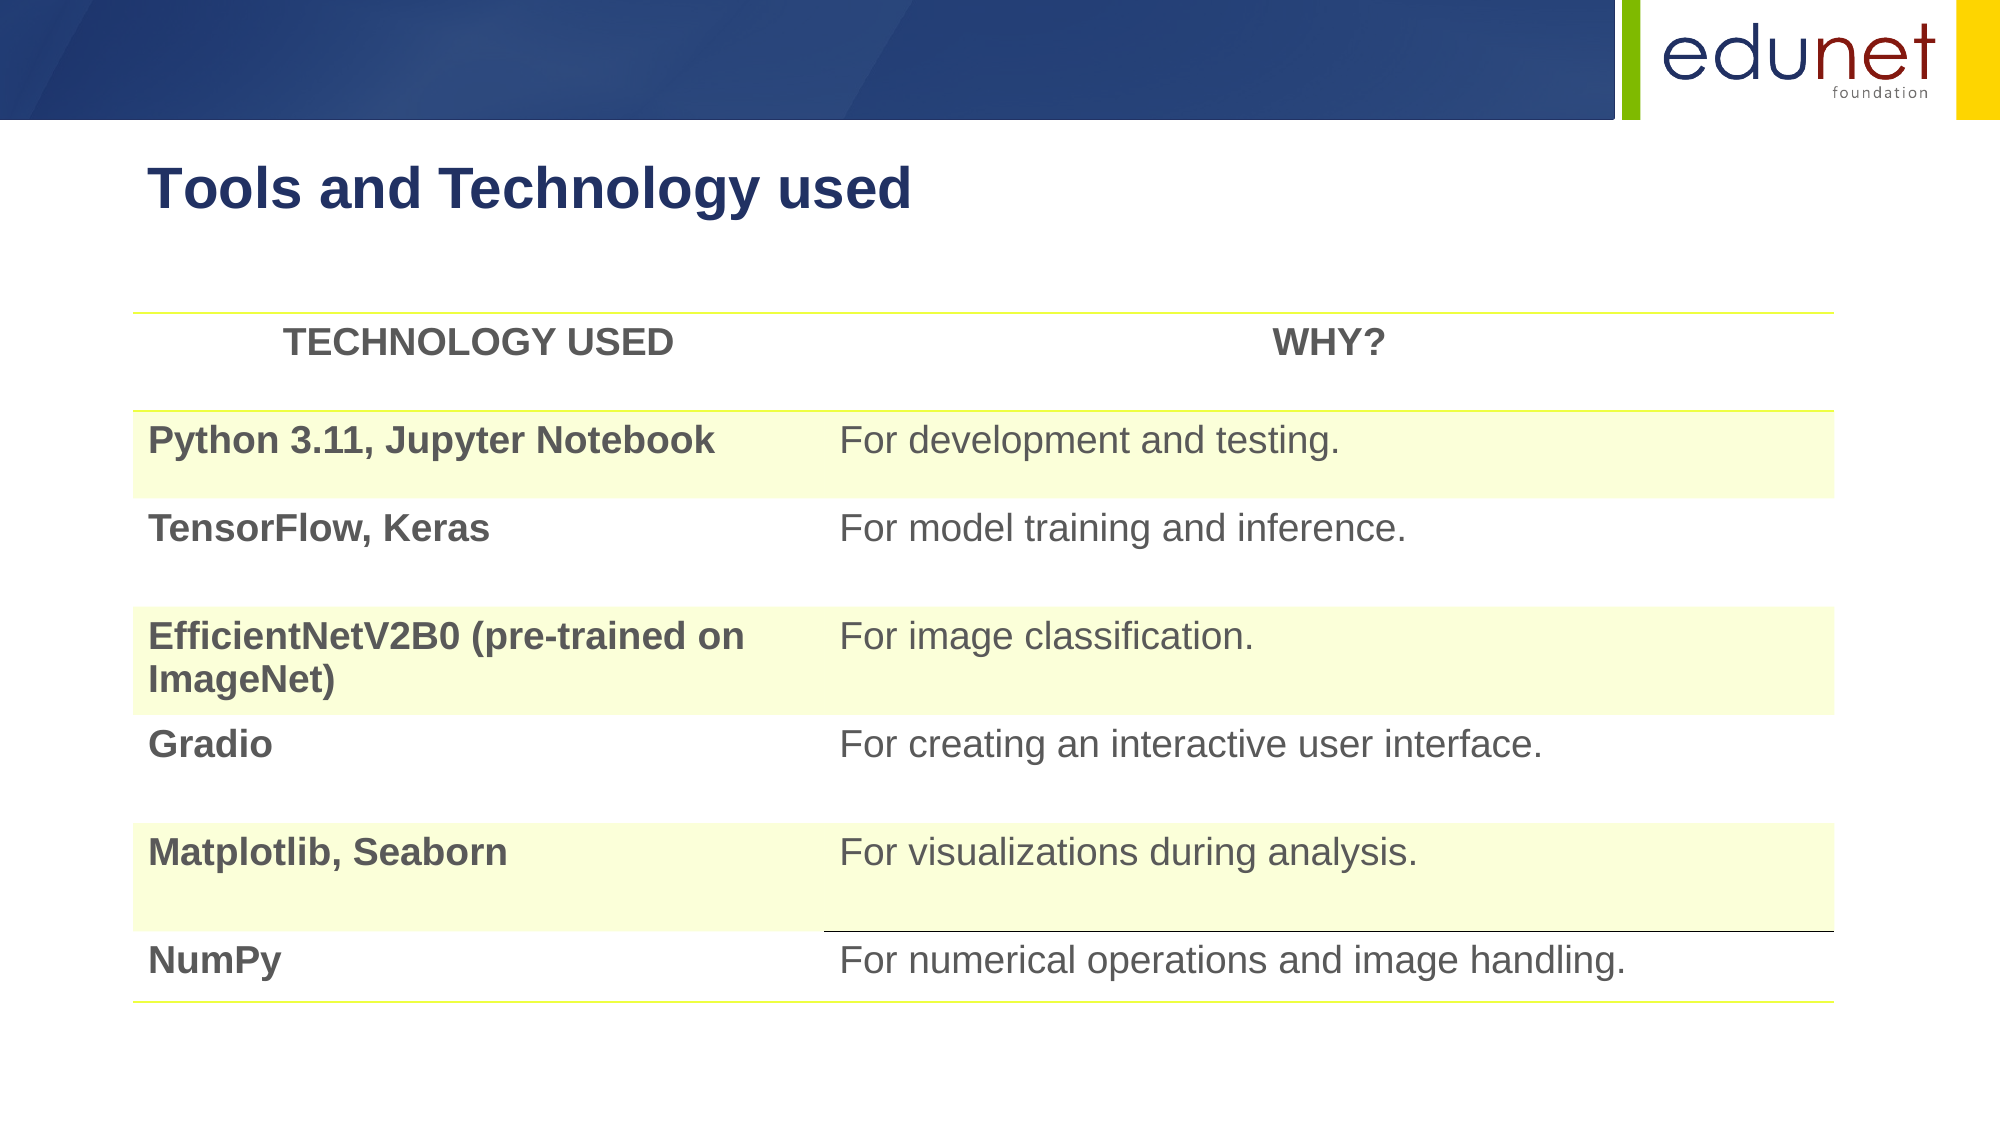

Tools and Technology used
| TECHNOLOGY USED | WHY? |
| --- | --- |
| Python 3.11, Jupyter Notebook | For development and testing. |
| TensorFlow, Keras | For model training and inference. |
| EfficientNetV2B0 (pre-trained on ImageNet) | For image classification. |
| Gradio | For creating an interactive user interface. |
| Matplotlib, Seaborn | For visualizations during analysis. |
| NumPy | For numerical operations and image handling. |